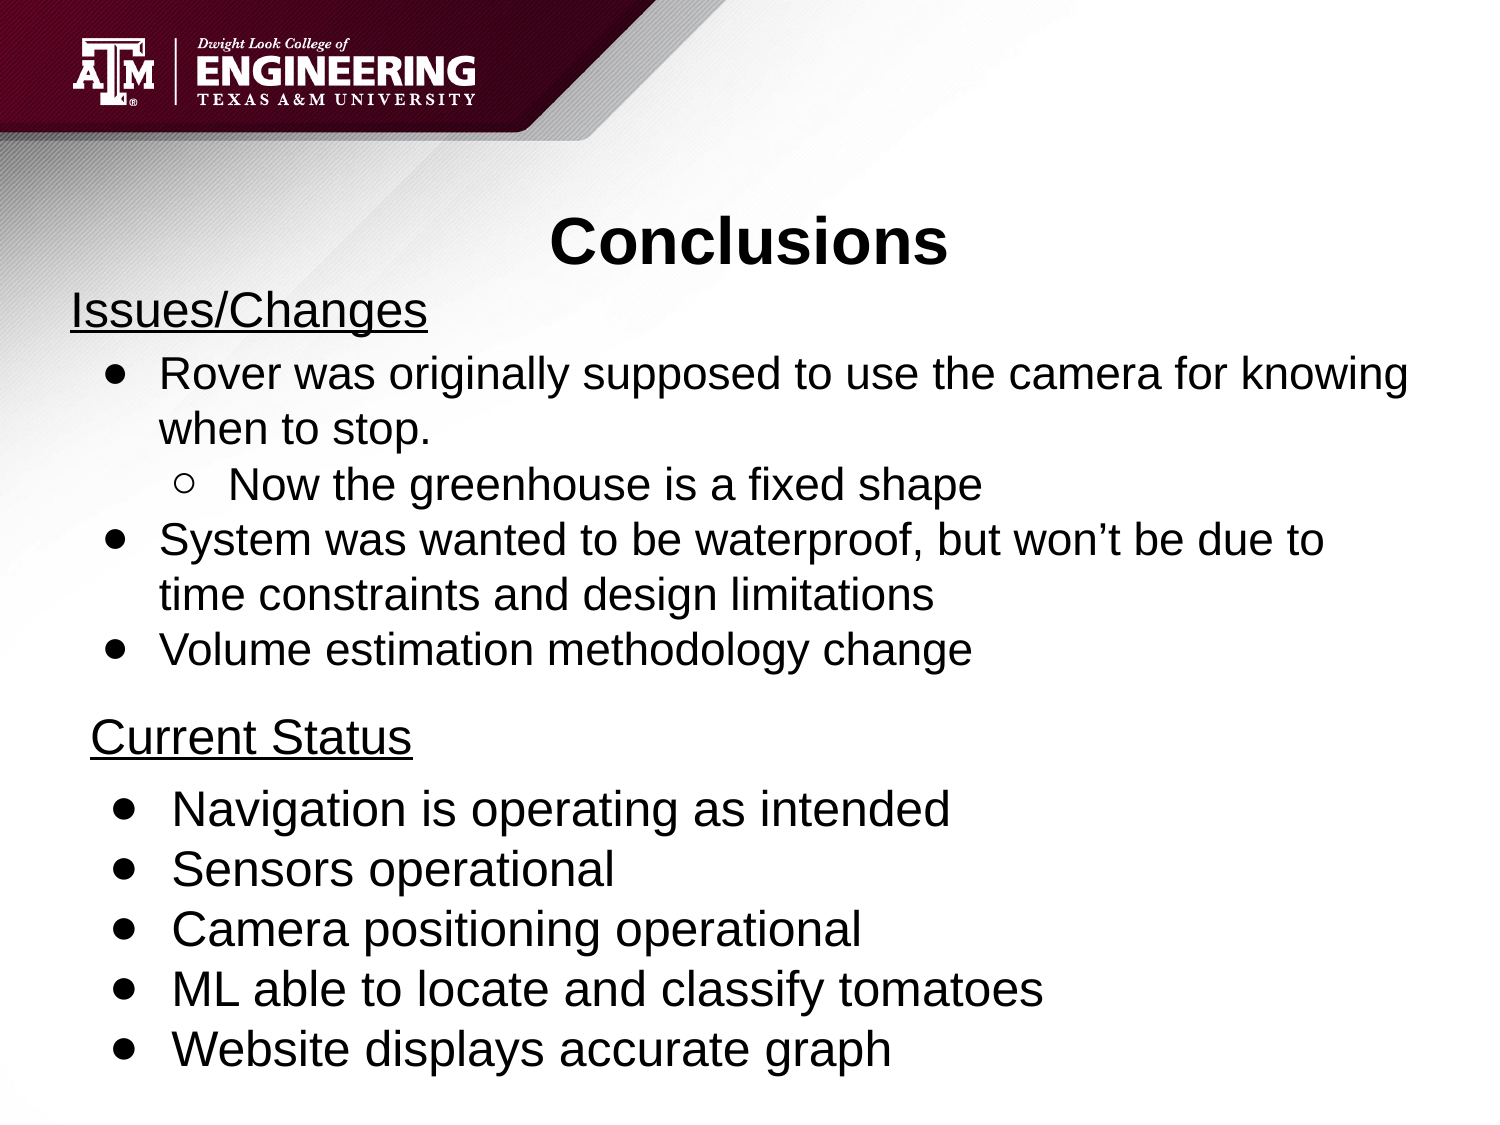

# Conclusions
Issues/Changes
Rover was originally supposed to use the camera for knowing when to stop.
Now the greenhouse is a fixed shape
System was wanted to be waterproof, but won’t be due to time constraints and design limitations
Volume estimation methodology change
Current Status
Navigation is operating as intended
Sensors operational
Camera positioning operational
ML able to locate and classify tomatoes
Website displays accurate graph